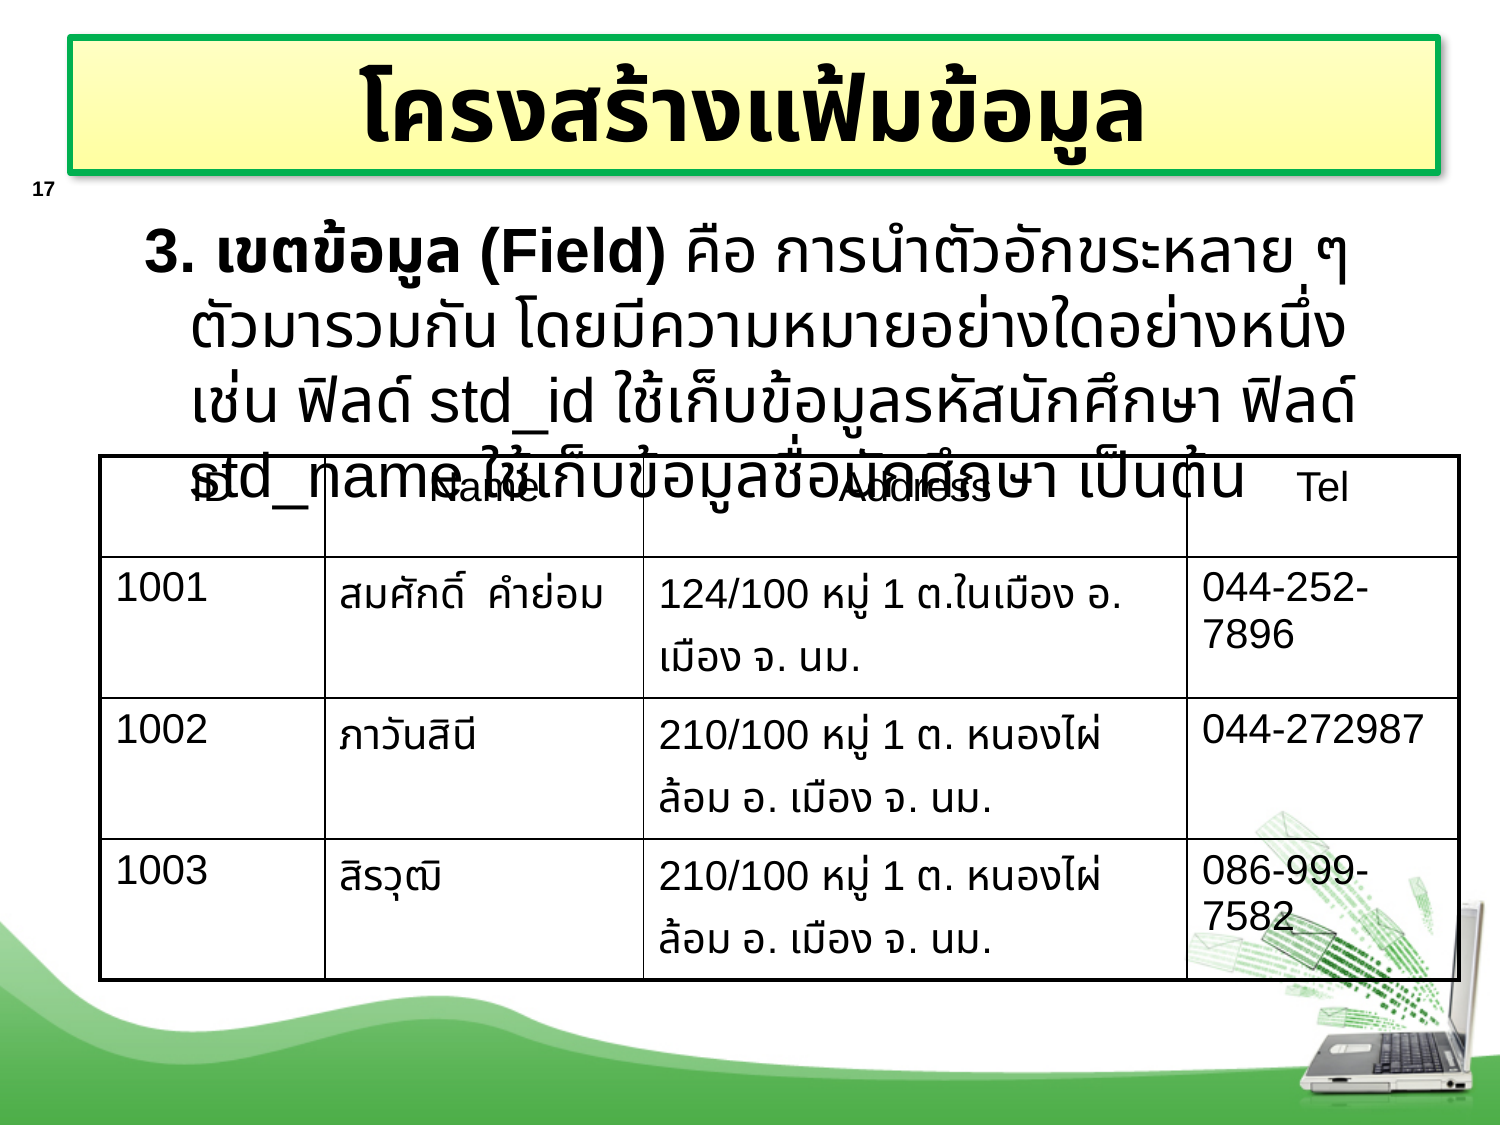

# โครงสร้างแฟ้มข้อมูล
17
3. เขตข้อมูล (Field) คือ การนำตัวอักขระหลาย ๆ ตัวมารวมกัน โดยมีความหมายอย่างใดอย่างหนึ่ง เช่น ฟิลด์ std_id ใช้เก็บข้อมูลรหัสนักศึกษา ฟิลด์ std_name ใช้เก็บข้อมูลชื่อนักศึกษา เป็นต้น

| ID | Name | Address | Tel |
| --- | --- | --- | --- |
| 1001 | สมศักดิ์ คำย่อม | 124/100 หมู่ 1 ต.ในเมือง อ. เมือง จ. นม. | 044-252-7896 |
| 1002 | ภาวันสินี | 210/100 หมู่ 1 ต. หนองไผ่ล้อม อ. เมือง จ. นม. | 044-272987 |
| 1003 | สิรวุฒิ | 210/100 หมู่ 1 ต. หนองไผ่ล้อม อ. เมือง จ. นม. | 086-999-7582 |